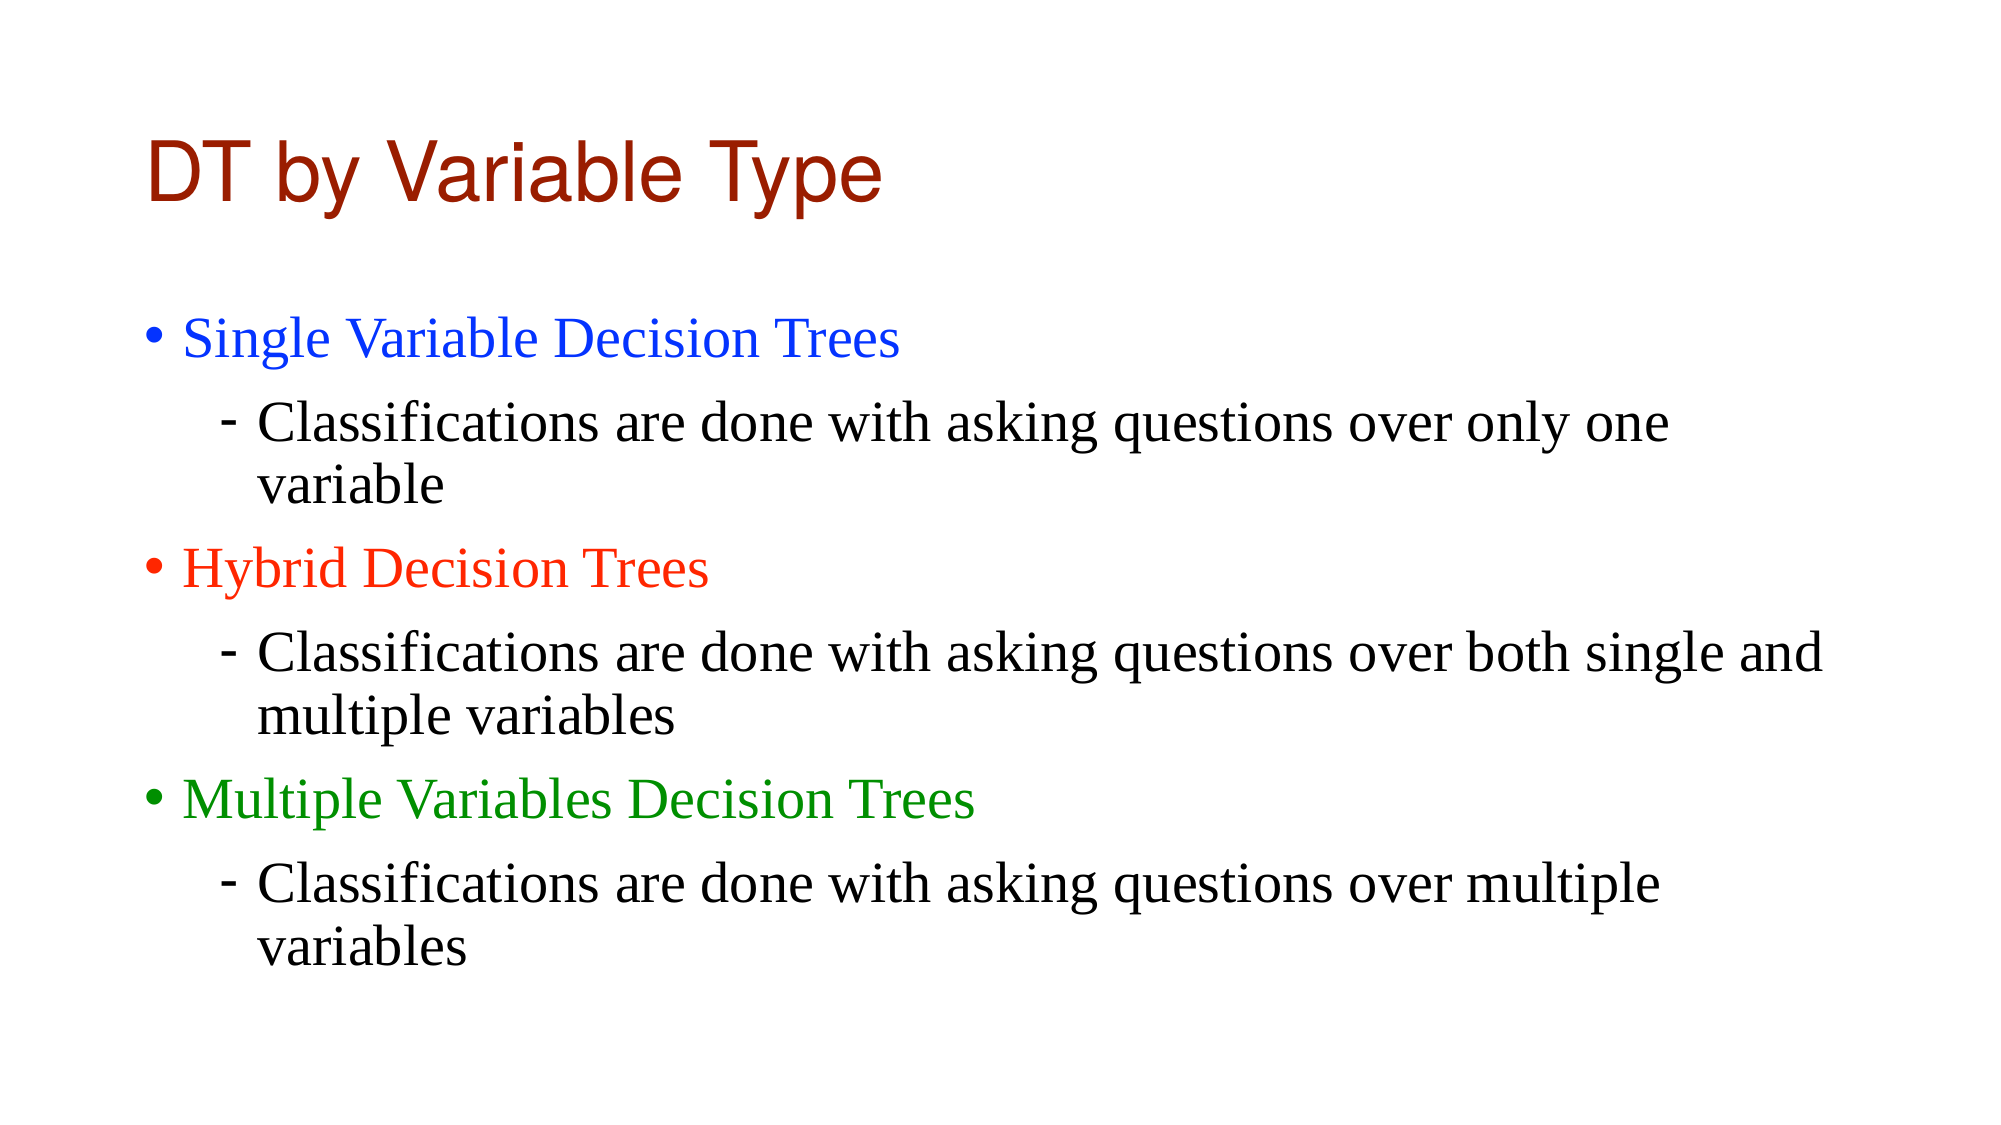

# DT by Variable Type
Single Variable Decision Trees
Classifications are done with asking questions over only one variable
Hybrid Decision Trees
Classifications are done with asking questions over both single and multiple variables
Multiple Variables Decision Trees
Classifications are done with asking questions over multiple variables